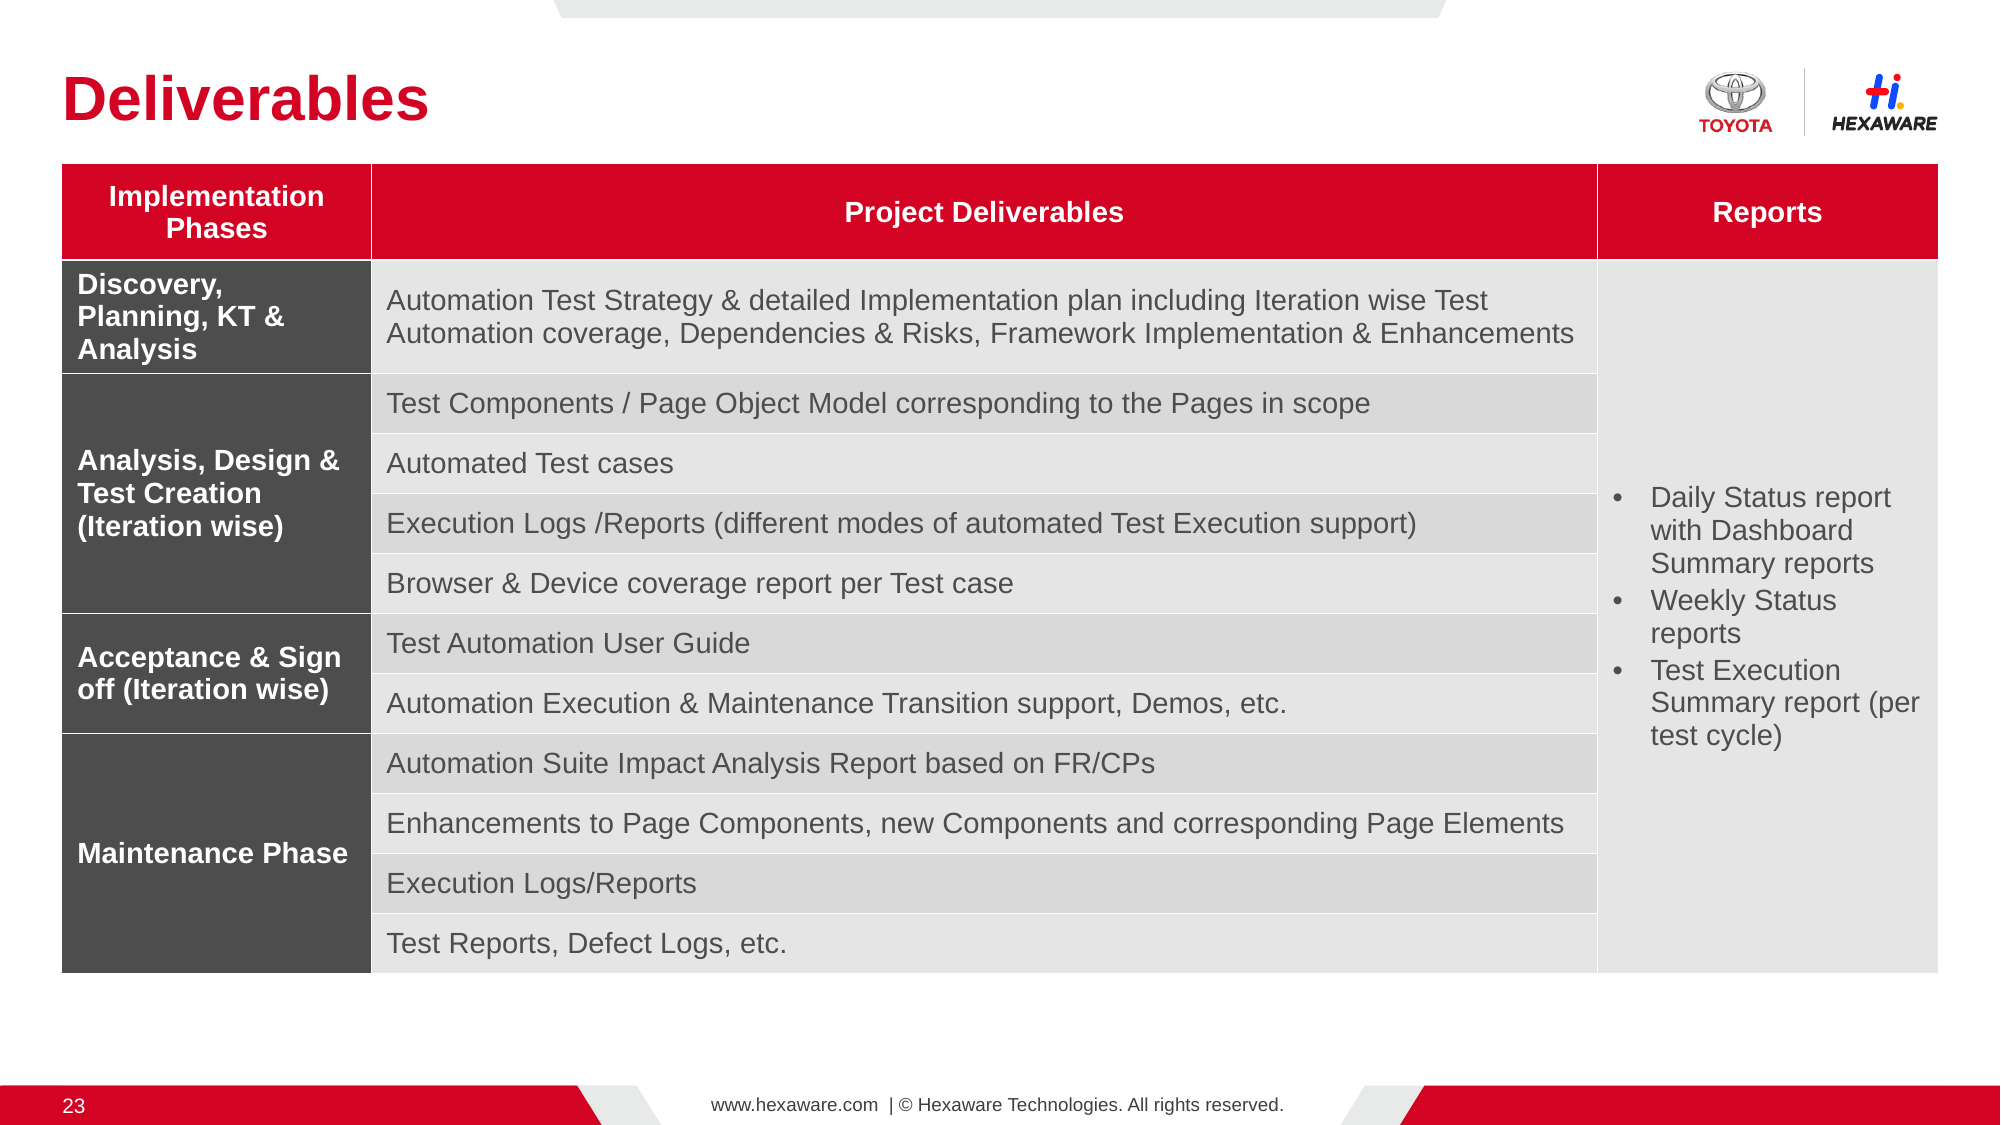

# Deliverables
| Implementation Phases | Project Deliverables | Reports |
| --- | --- | --- |
| Discovery, Planning, KT & Analysis | Automation Test Strategy & detailed Implementation plan including Iteration wise Test Automation coverage, Dependencies & Risks, Framework Implementation & Enhancements | Daily Status report with Dashboard Summary reports Weekly Status reports Test Execution Summary report (per test cycle) |
| Analysis, Design & Test Creation (Iteration wise) | Test Components / Page Object Model corresponding to the Pages in scope |  |
|  | Automated Test cases |  |
|  | Execution Logs /Reports (different modes of automated Test Execution support) |  |
|  | Browser & Device coverage report per Test case |  |
| Acceptance & Sign off (Iteration wise) | Test Automation User Guide |  |
|  | Automation Execution & Maintenance Transition support, Demos, etc. |  |
| Maintenance Phase | Automation Suite Impact Analysis Report based on FR/CPs |  |
|  | Enhancements to Page Components, new Components and corresponding Page Elements |  |
|  | Execution Logs/Reports |  |
|  | Test Reports, Defect Logs, etc. |  |